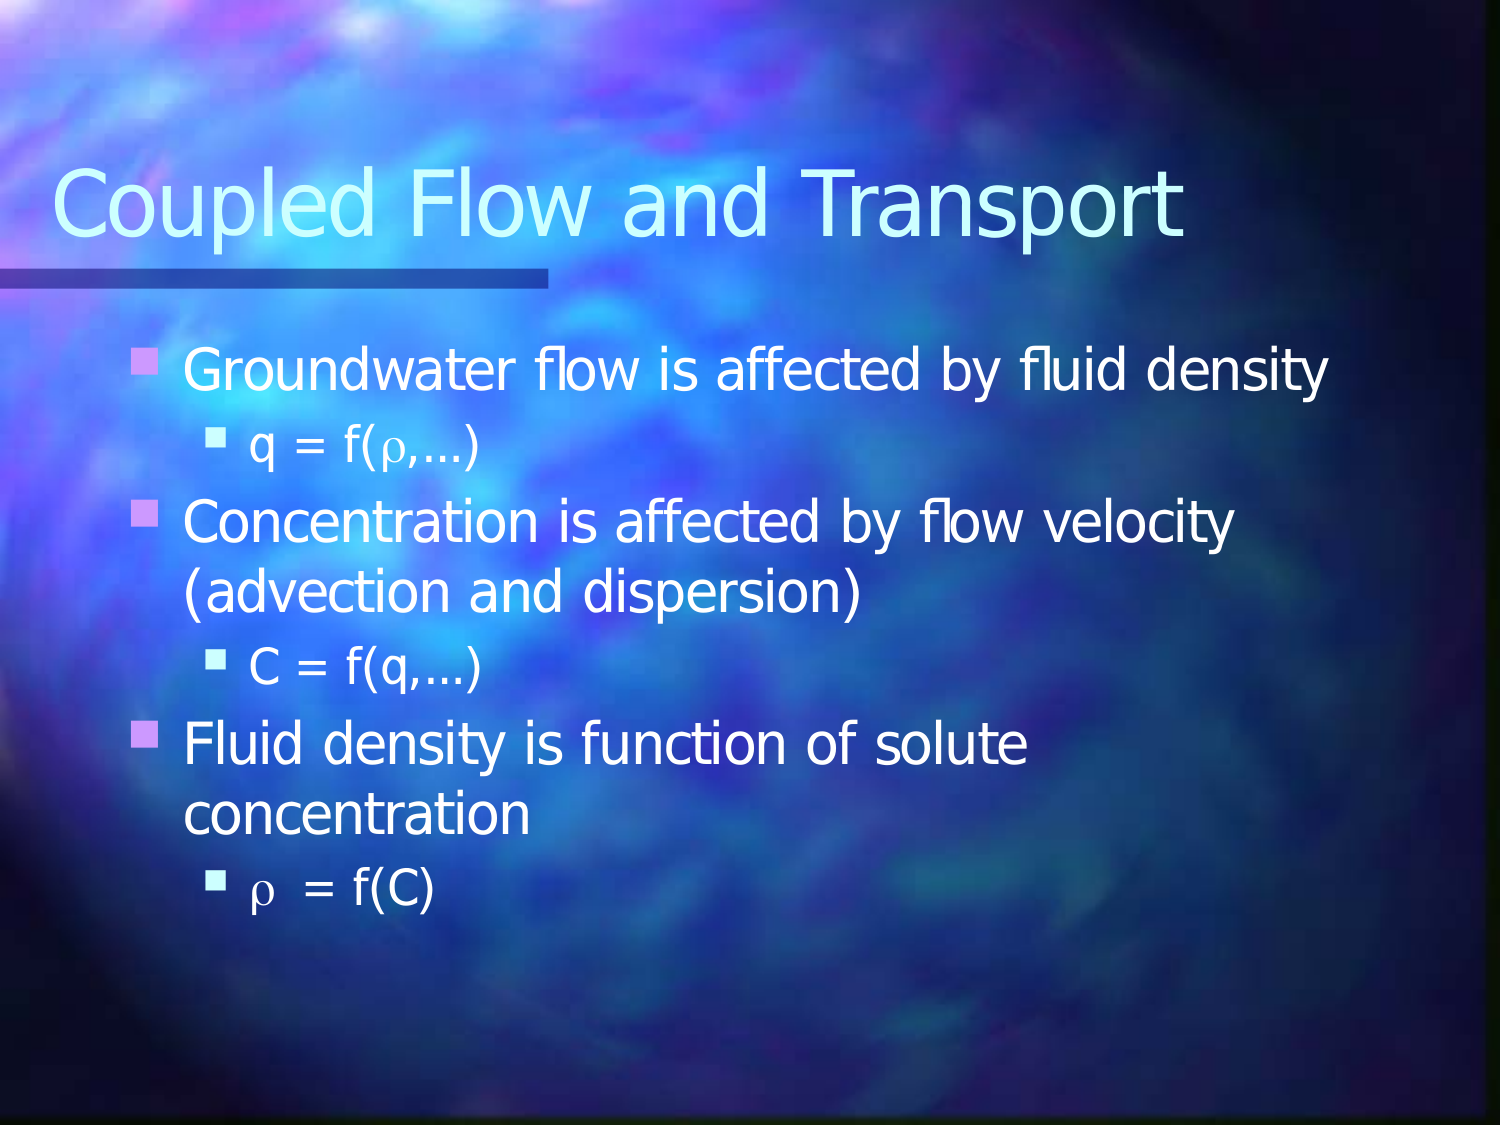

# Coupled Flow and Transport
Groundwater flow is affected by fluid density
q = f(ρ,…)
Concentration is affected by flow velocity (advection and dispersion)
C = f(q,…)
Fluid density is function of solute concentration
ρ = f(C)